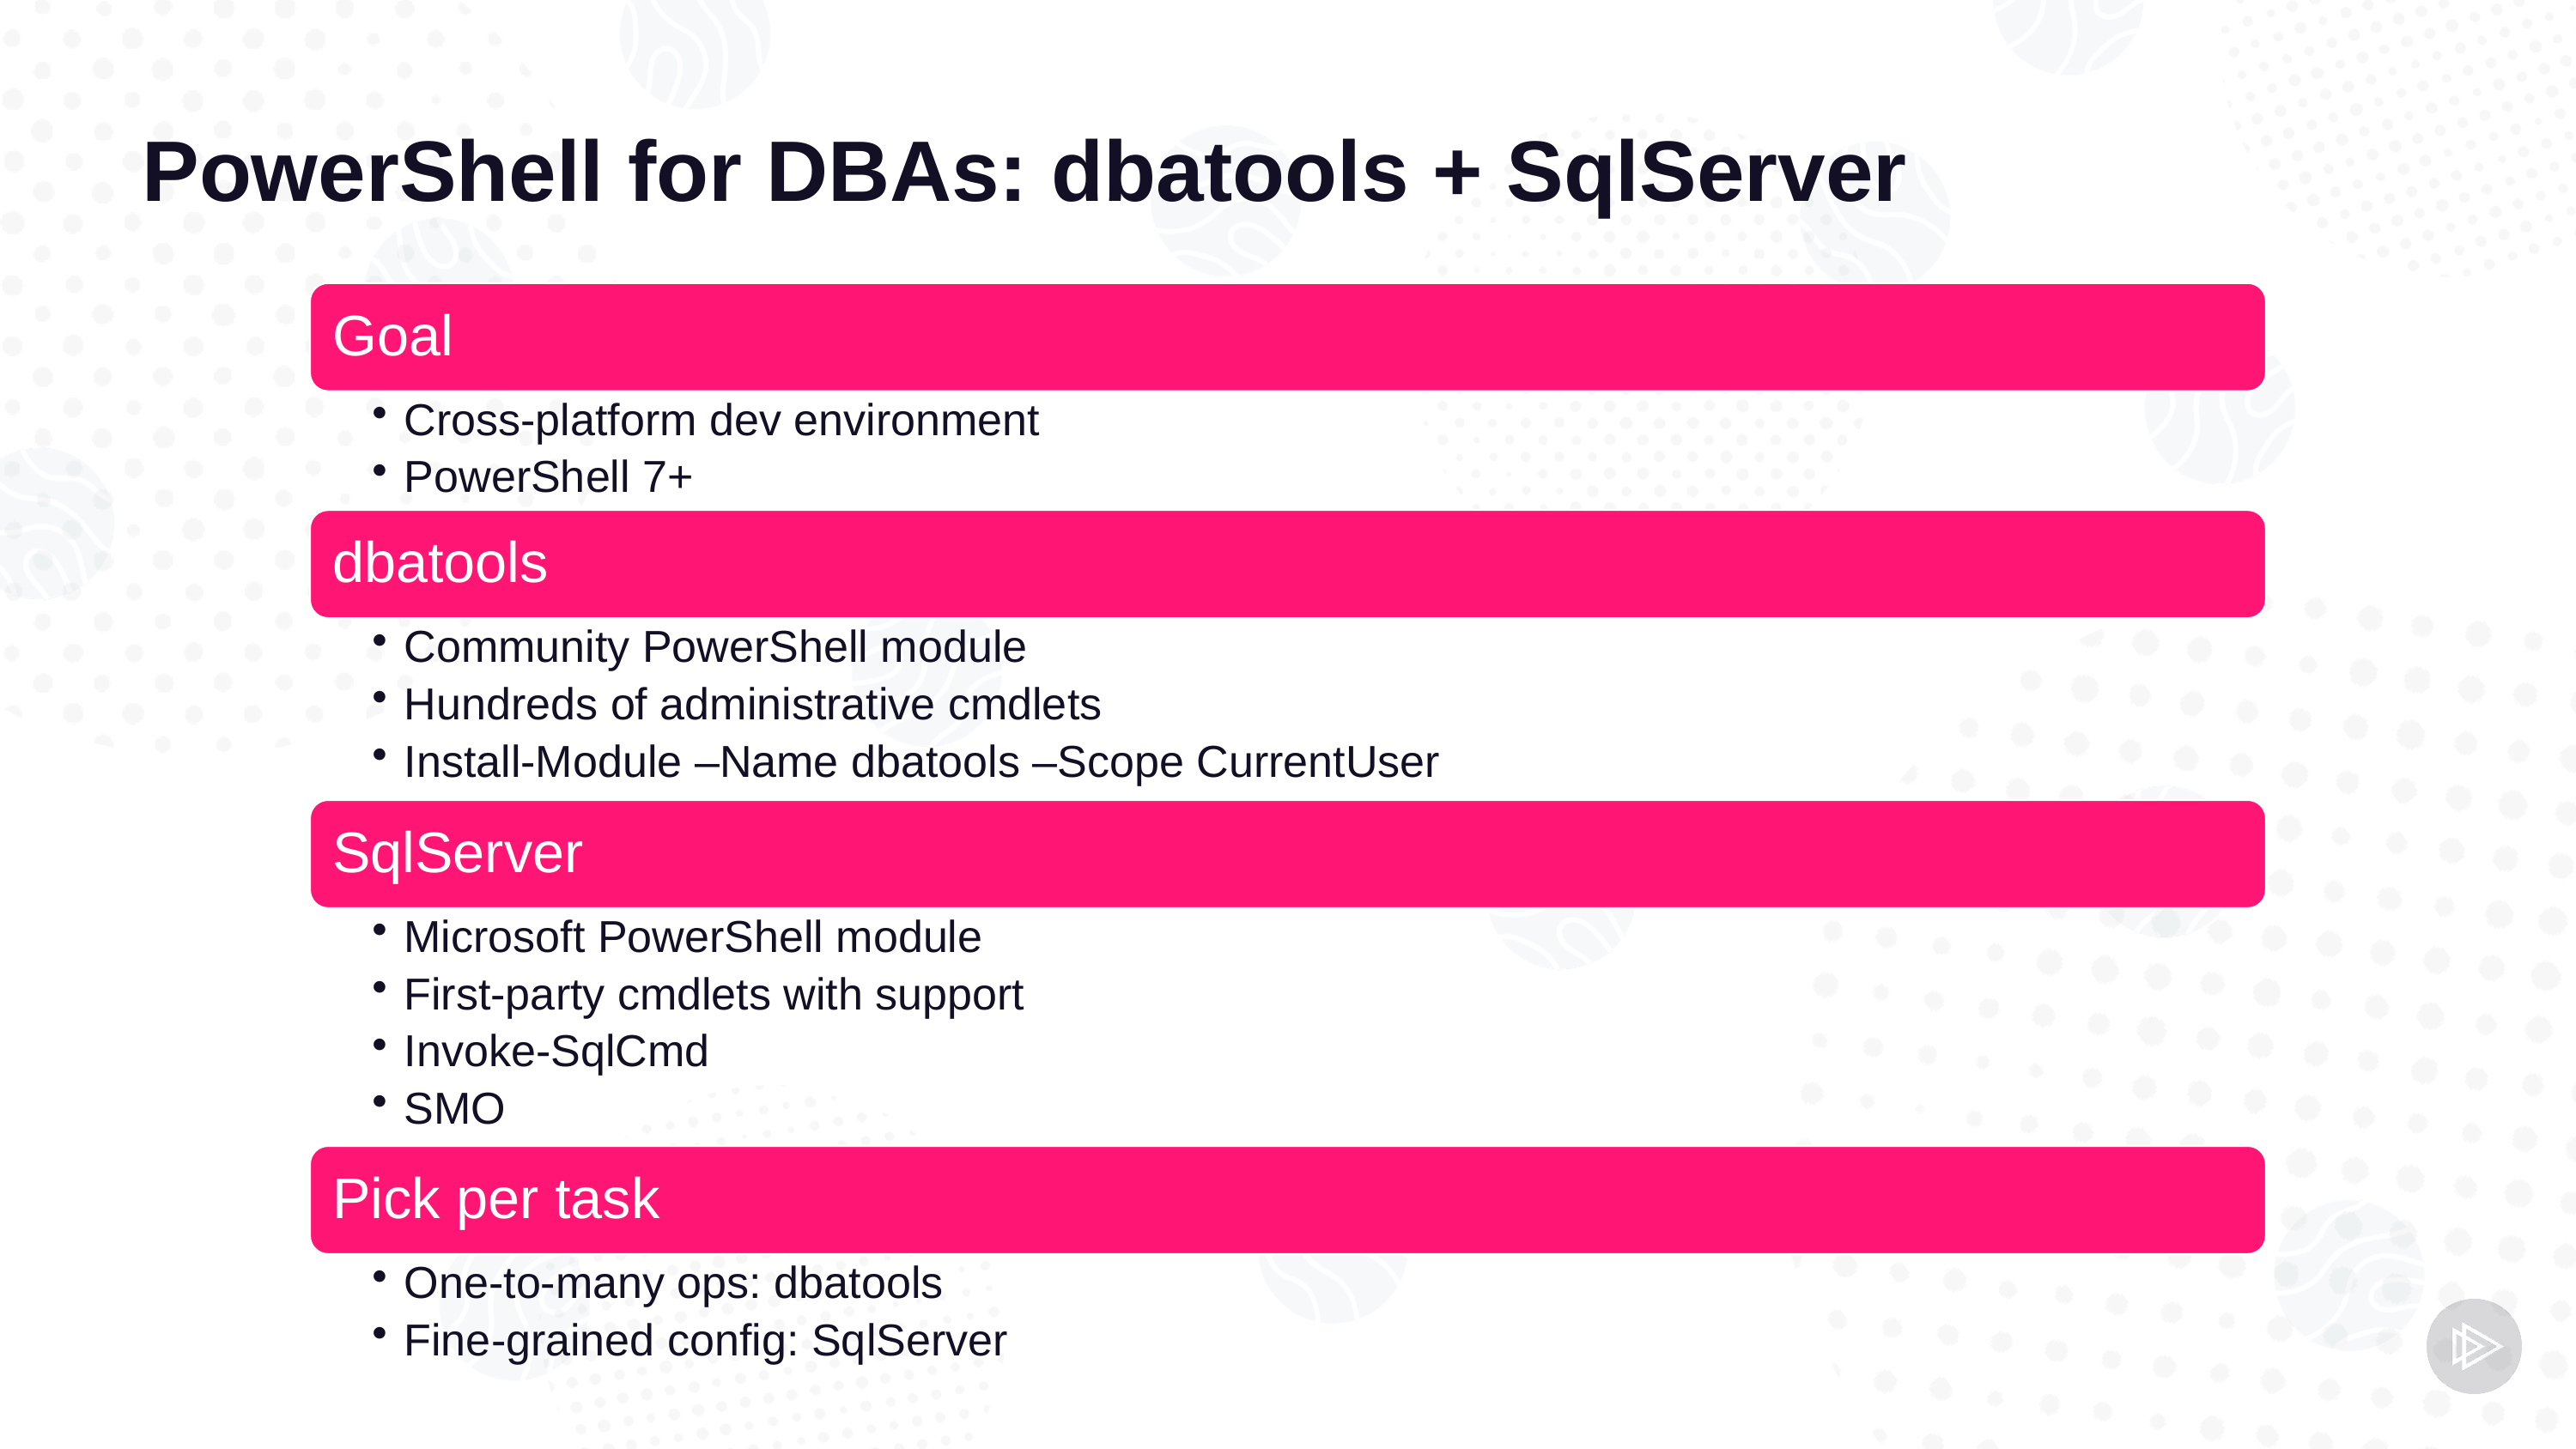

# PowerShell for DBAs: dbatools + SqlServer
Goal
Cross-platform dev environment
PowerShell 7+
dbatools
Community PowerShell module
Hundreds of administrative cmdlets
Install-Module –Name dbatools –Scope CurrentUser
SqlServer
Microsoft PowerShell module
First-party cmdlets with support
Invoke-SqlCmd
SMO
Pick per task
One-to-many ops: dbatools
Fine-grained config: SqlServer